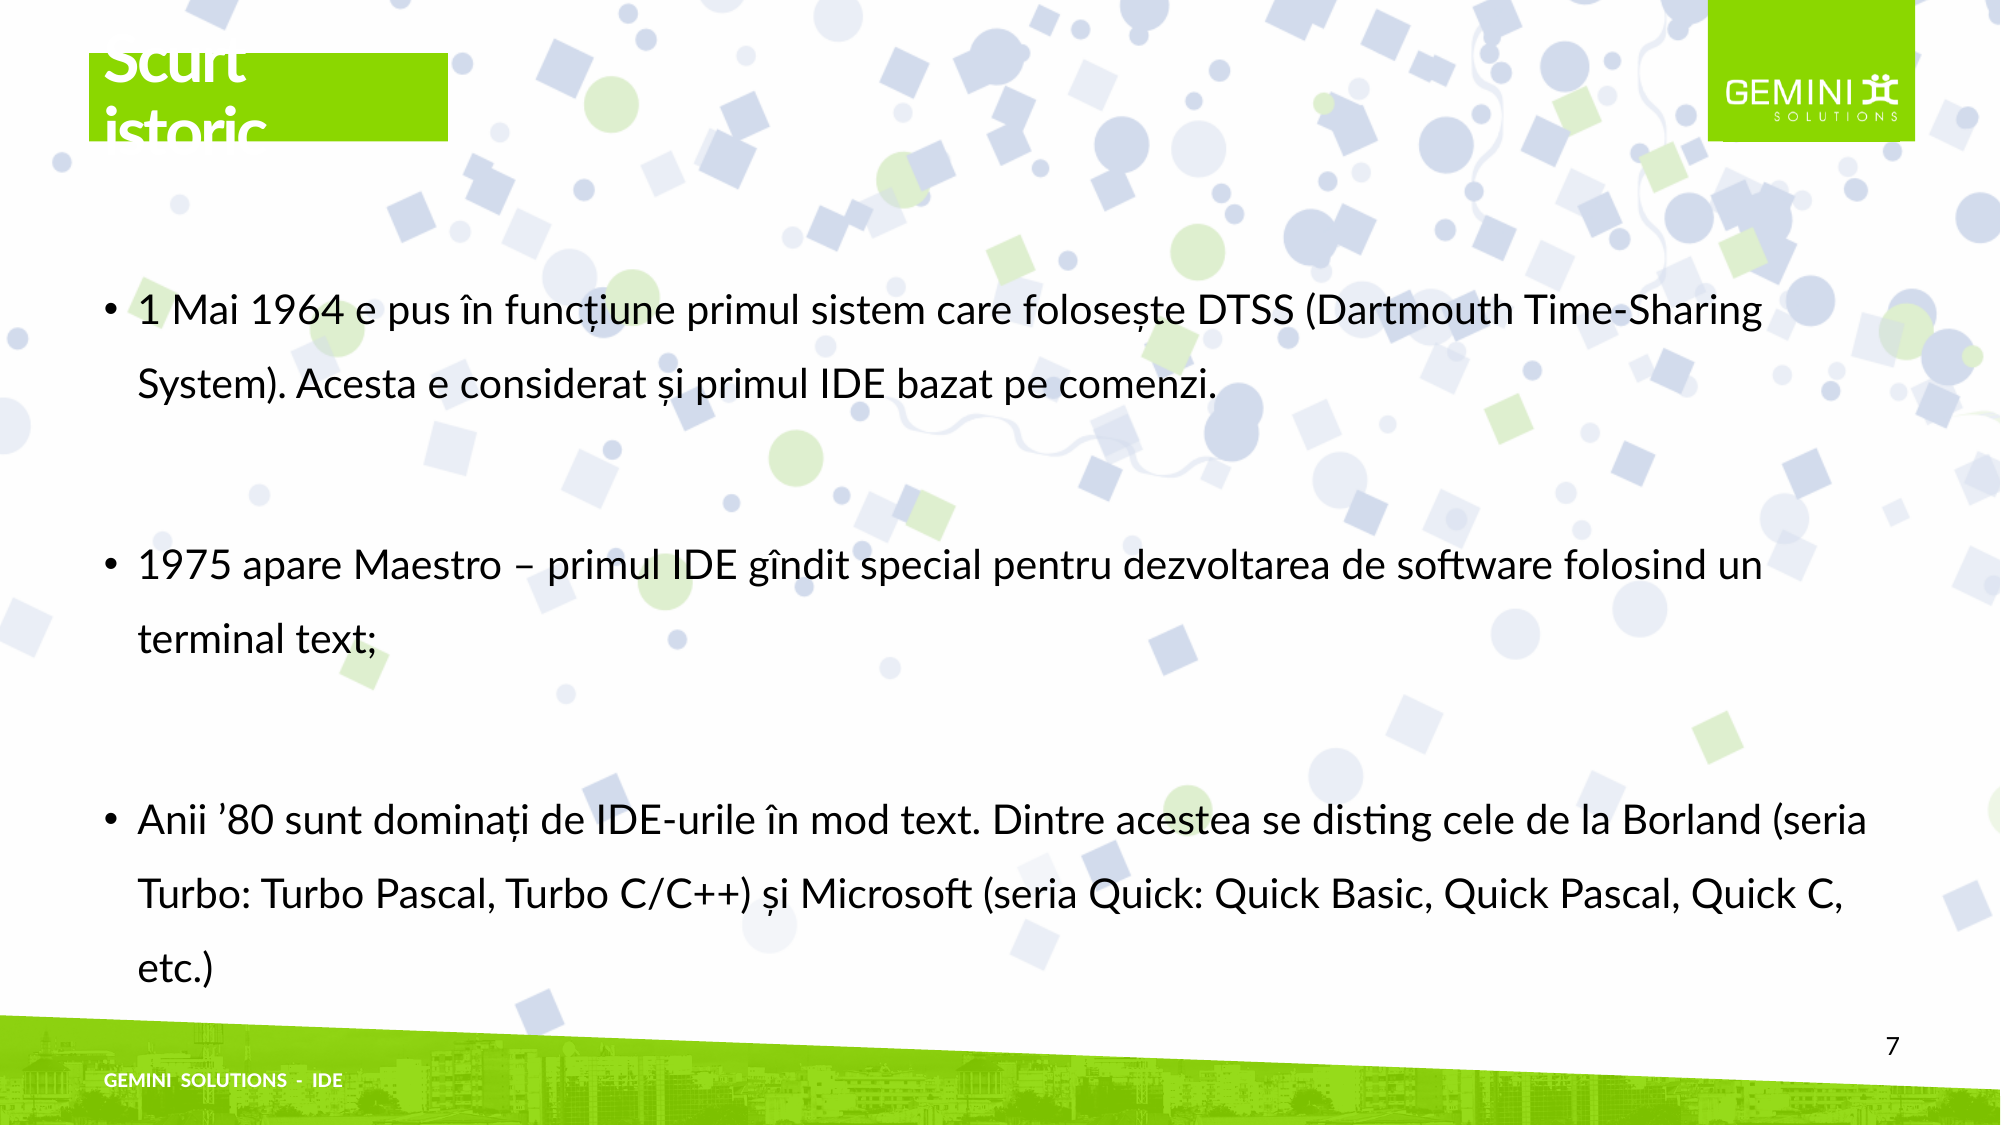

# Scurt  istoric
1 Mai 1964 e pus în funcțiune primul sistem care folosește DTSS (Dartmouth Time-Sharing System). Acesta e considerat și primul IDE bazat pe comenzi.

1975 apare Maestro – primul IDE gîndit special pentru dezvoltarea de software folosind un terminal text;

Anii ’80 sunt dominați de IDE-urile în mod text. Dintre acestea se disting cele de la Borland (seria Turbo: Turbo Pascal, Turbo C/C++) și Microsoft (seria Quick: Quick Basic, Quick Pascal, Quick C, etc.)
7
GEMINI  SOLUTIONS  -  IDE